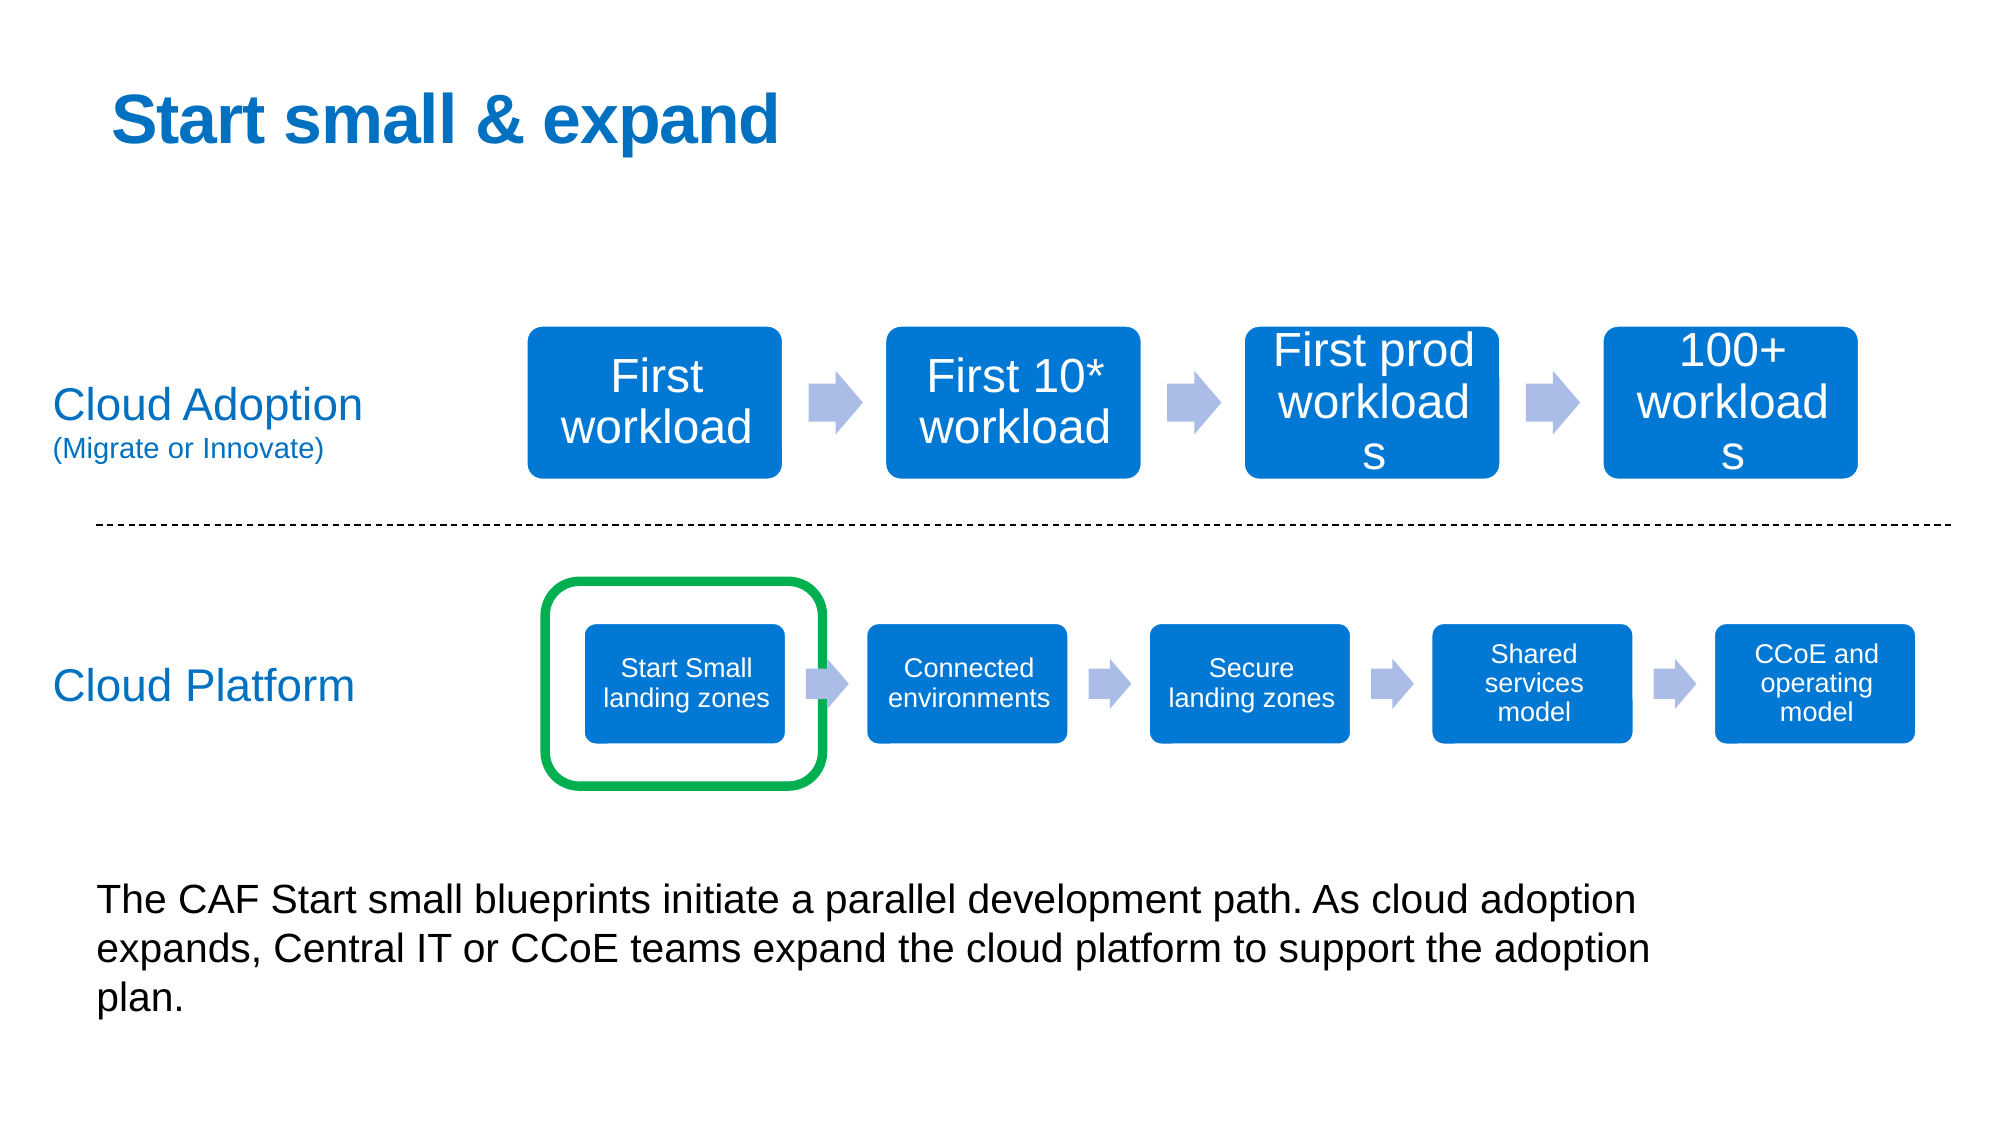

# Start small & expand
First workload

First 10* workload

First prod workloads

100+ workloads
Cloud Adoption
(Migrate or Innovate)
Start Small landing zones

Connected environments

Secure landing zones

Shared services model

CCoE and operating model

Cloud Platform
The CAF Start small blueprints initiate a parallel development path. As cloud adoption expands, Central IT or CCoE teams expand the cloud platform to support the adoption plan.